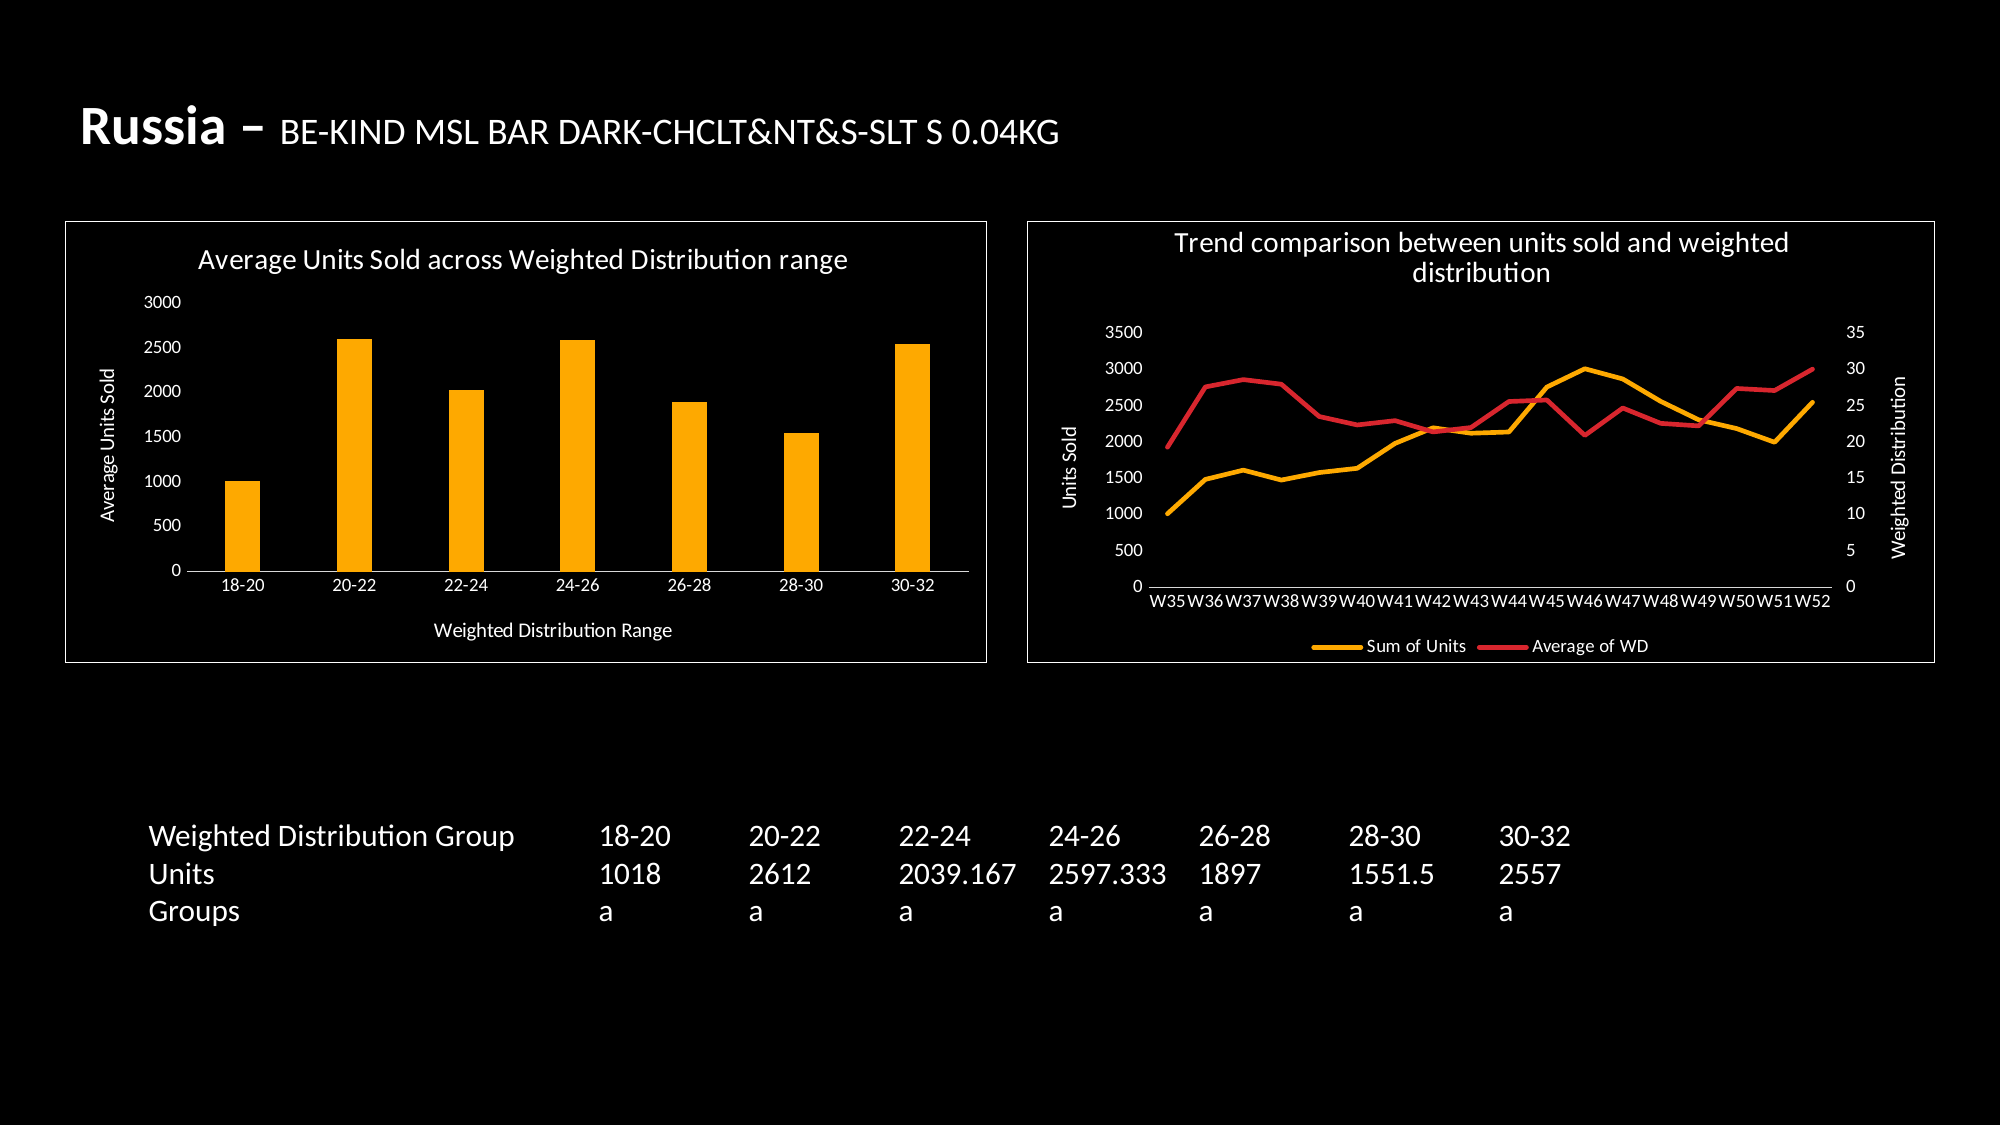

Russia – BE-KIND MSL BAR DARK-CHCLT&NT&S-SLT S 0.04KG

### Chart: Average Units Sold across Weighted Distribution range

| Category |  |
|---|---|
| 18-20 | 1018.0 |
| 20-22 | 2612.0 |
| 22-24 | 2039.167 |
| 24-26 | 2597.333 |
| 26-28 | 1897.0 |
| 28-30 | 1551.5 |
| 30-32 | 2557.0 |

### Chart: Trend comparison between units sold and weighted distribution

| Category | Sum of Units | Average of WD |
|---|---|---|
| W35 | 1018.0 | 19.3605333333333 |
| W36 | 1492.0 | 27.6838 |
| W37 | 1620.0 | 28.6930333333333 |
| W38 | 1483.0 | 28.0562333333333 |
| W39 | 1587.0 | 23.6 |
| W40 | 1645.0 | 22.4393666666667 |
| W41 | 1989.0 | 23.0361 |
| W42 | 2205.0 | 21.4762333333333 |
| W43 | 2130.0 | 22.0918333333333 |
| W44 | 2147.0 | 25.6719333333333 |
| W45 | 2767.0 | 25.8821 |
| W46 | 3019.0 | 20.9991333333333 |
| W47 | 2878.0 | 24.7752333333333 |
| W48 | 2569.0 | 22.661 |
| W49 | 2315.0 | 22.3051 |
| W50 | 2194.0 | 27.4738666666667 |
| W51 | 2005.0 | 27.1851 |
| W52 | 2557.0 | 30.1313333333333 |
Weighted Distribution Group	18-20	20-22	22-24	24-26	26-28	28-30	30-32
Units			1018	2612	2039.167	2597.333	1897	1551.5	2557
Groups			a	a	a	a	a	a	a